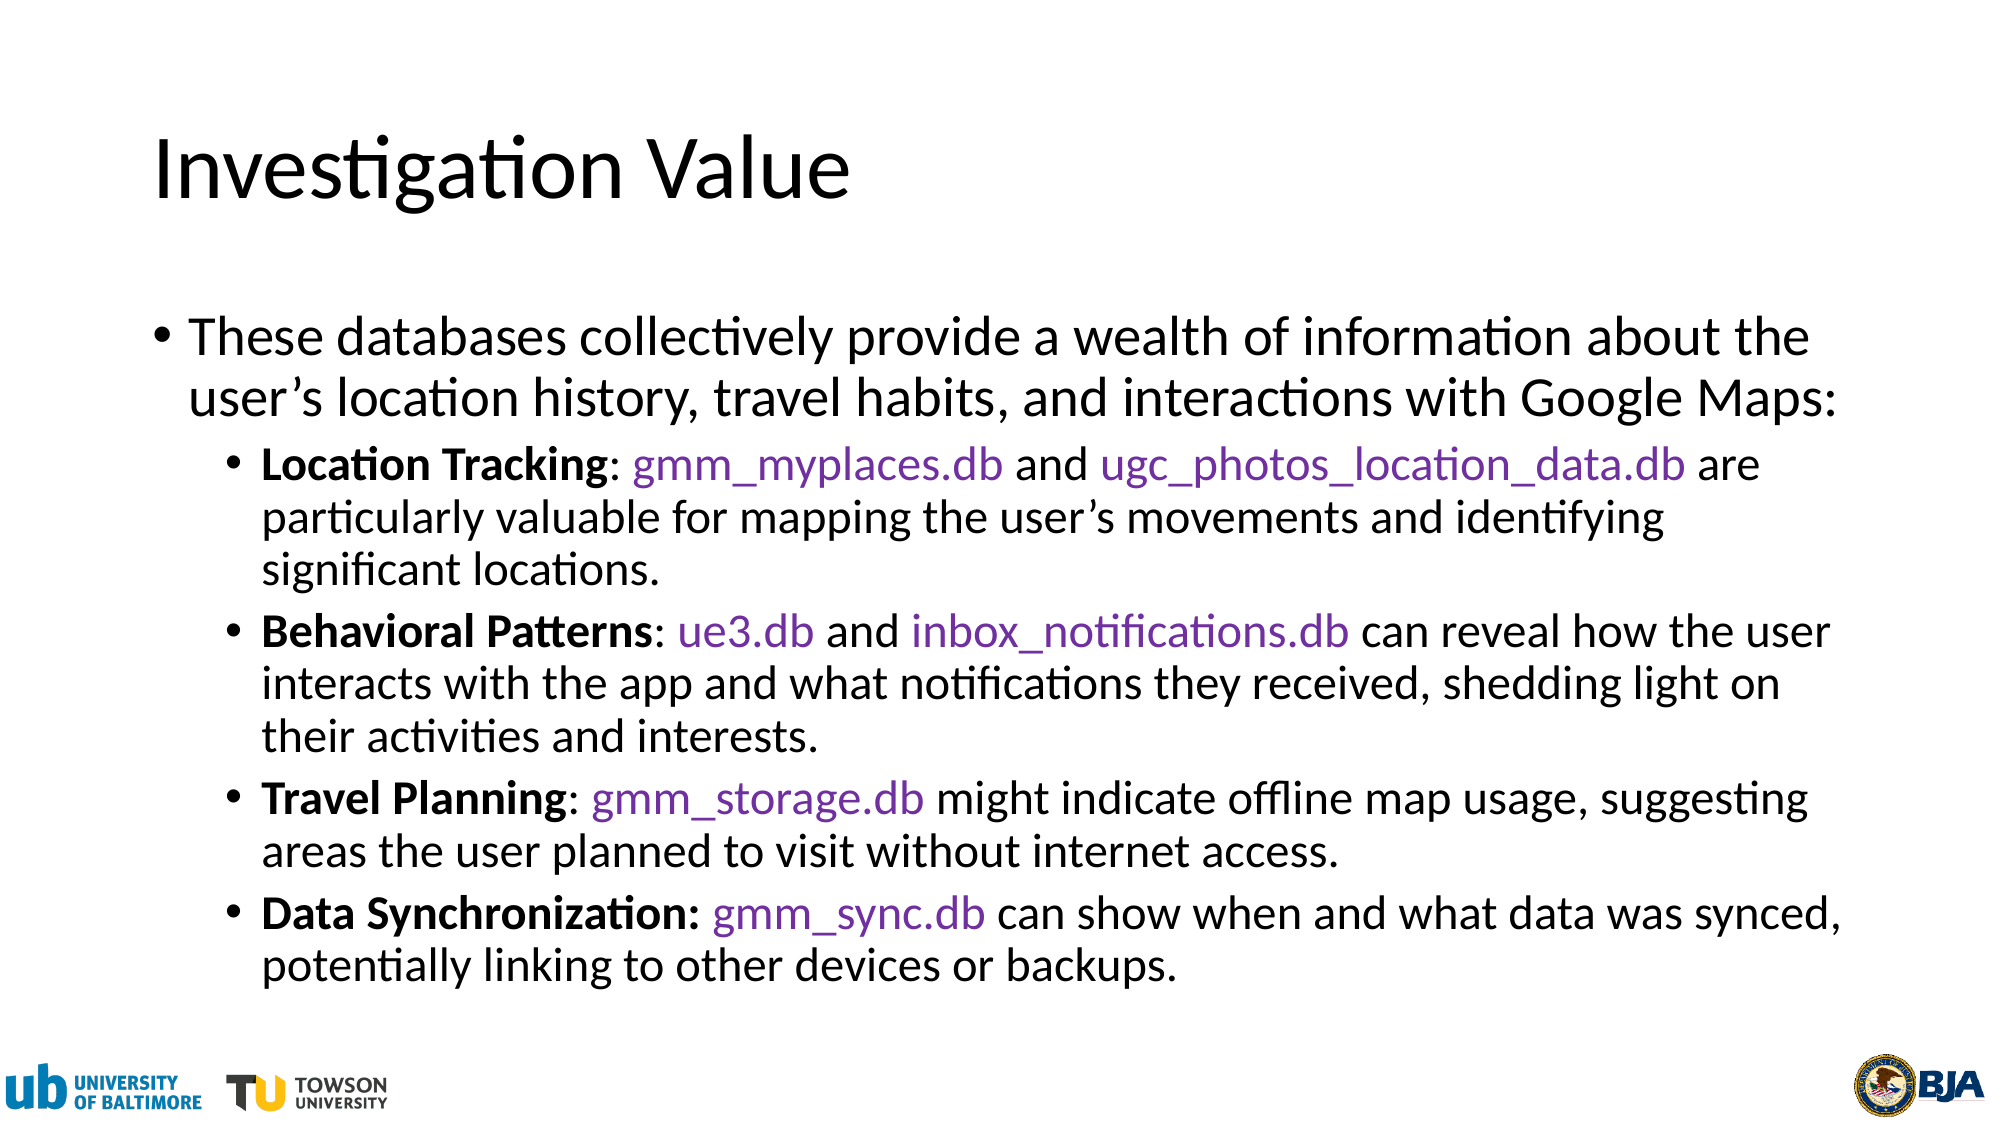

# Investigation Value
These databases collectively provide a wealth of information about the user’s location history, travel habits, and interactions with Google Maps:
Location Tracking: gmm_myplaces.db and ugc_photos_location_data.db are particularly valuable for mapping the user’s movements and identifying significant locations.
Behavioral Patterns: ue3.db and inbox_notifications.db can reveal how the user interacts with the app and what notifications they received, shedding light on their activities and interests.
Travel Planning: gmm_storage.db might indicate offline map usage, suggesting areas the user planned to visit without internet access.
Data Synchronization: gmm_sync.db can show when and what data was synced, potentially linking to other devices or backups.